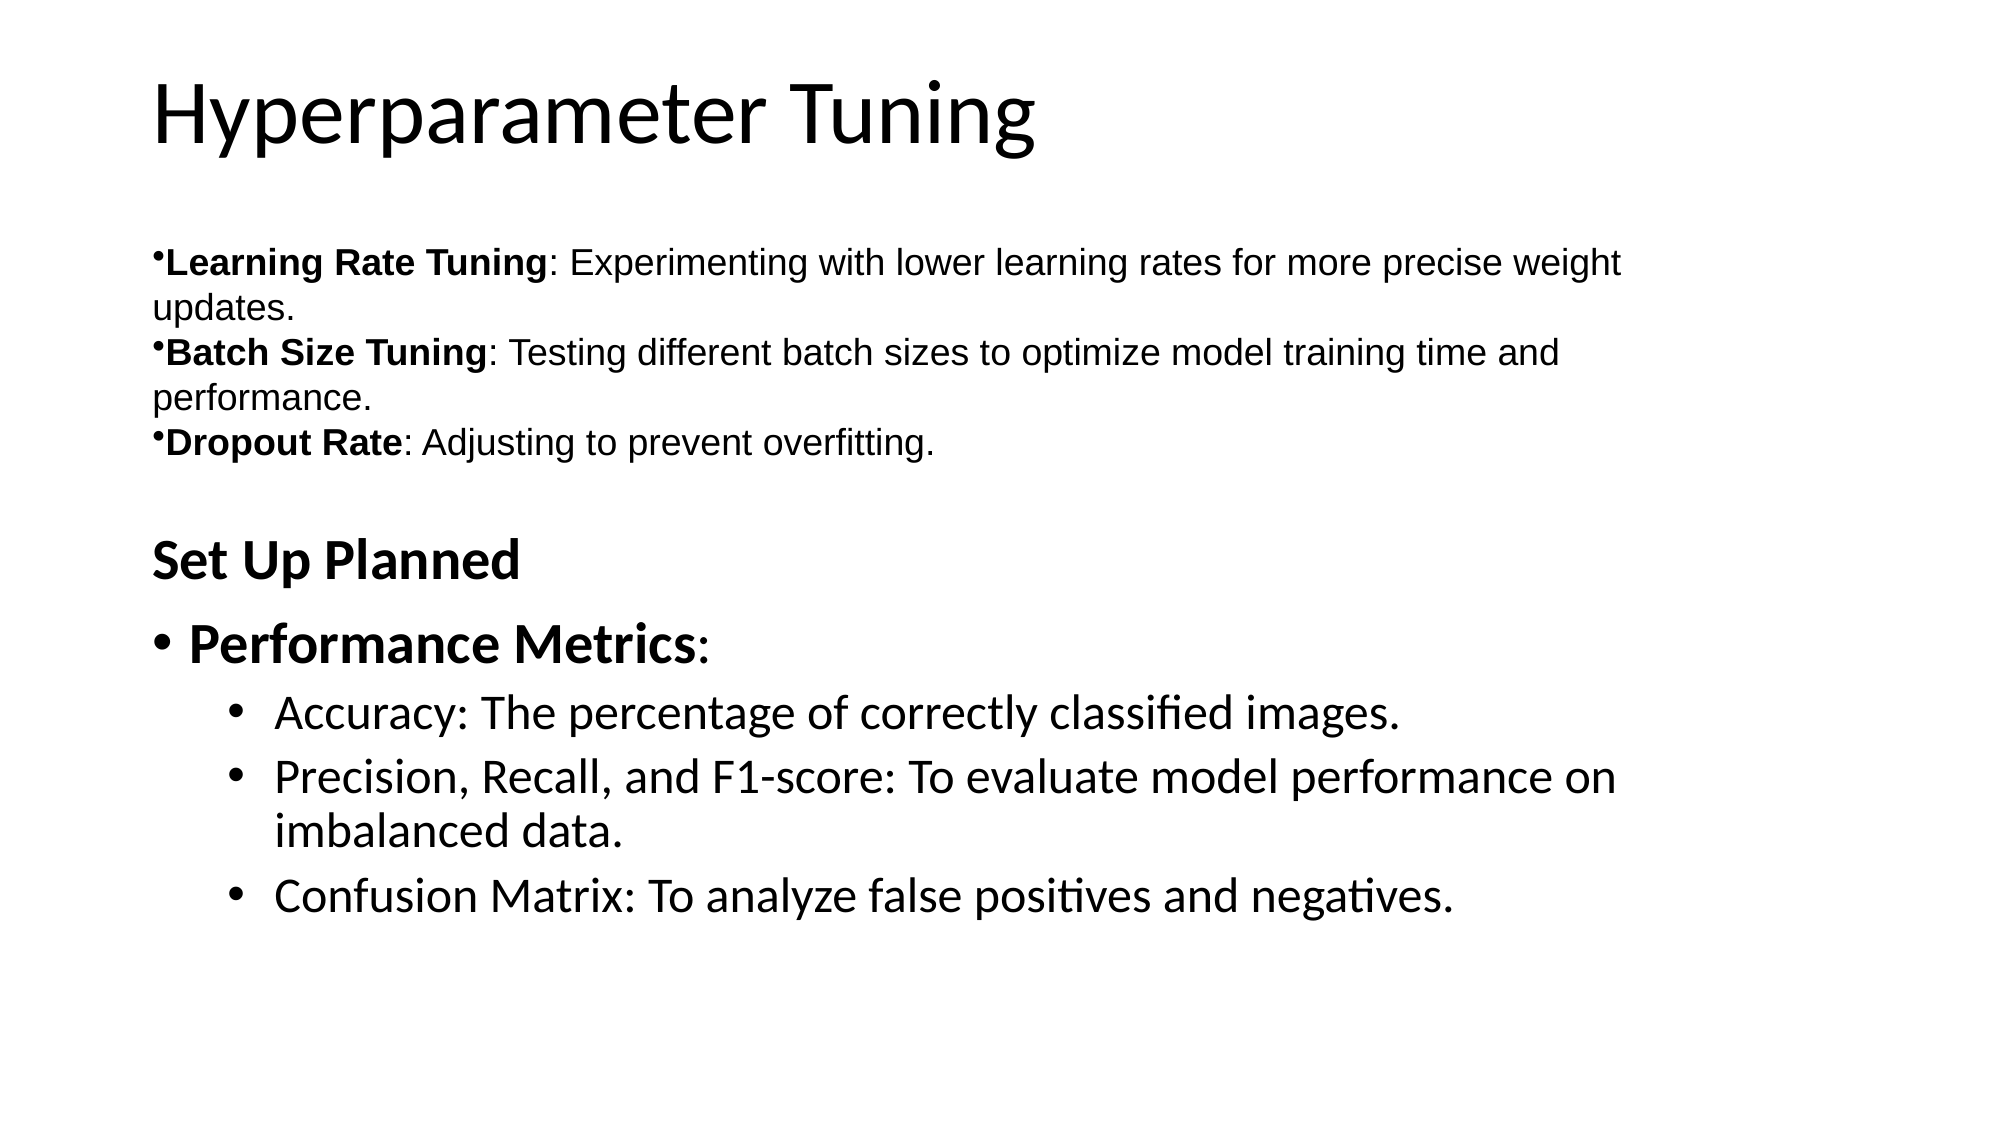

# Hyperparameter Tuning
Learning Rate Tuning: Experimenting with lower learning rates for more precise weight updates.
Batch Size Tuning: Testing different batch sizes to optimize model training time and performance.
Dropout Rate: Adjusting to prevent overfitting.

Set Up Planned
Performance Metrics:
Accuracy: The percentage of correctly classified images.
Precision, Recall, and F1-score: To evaluate model performance on imbalanced data.
Confusion Matrix: To analyze false positives and negatives.